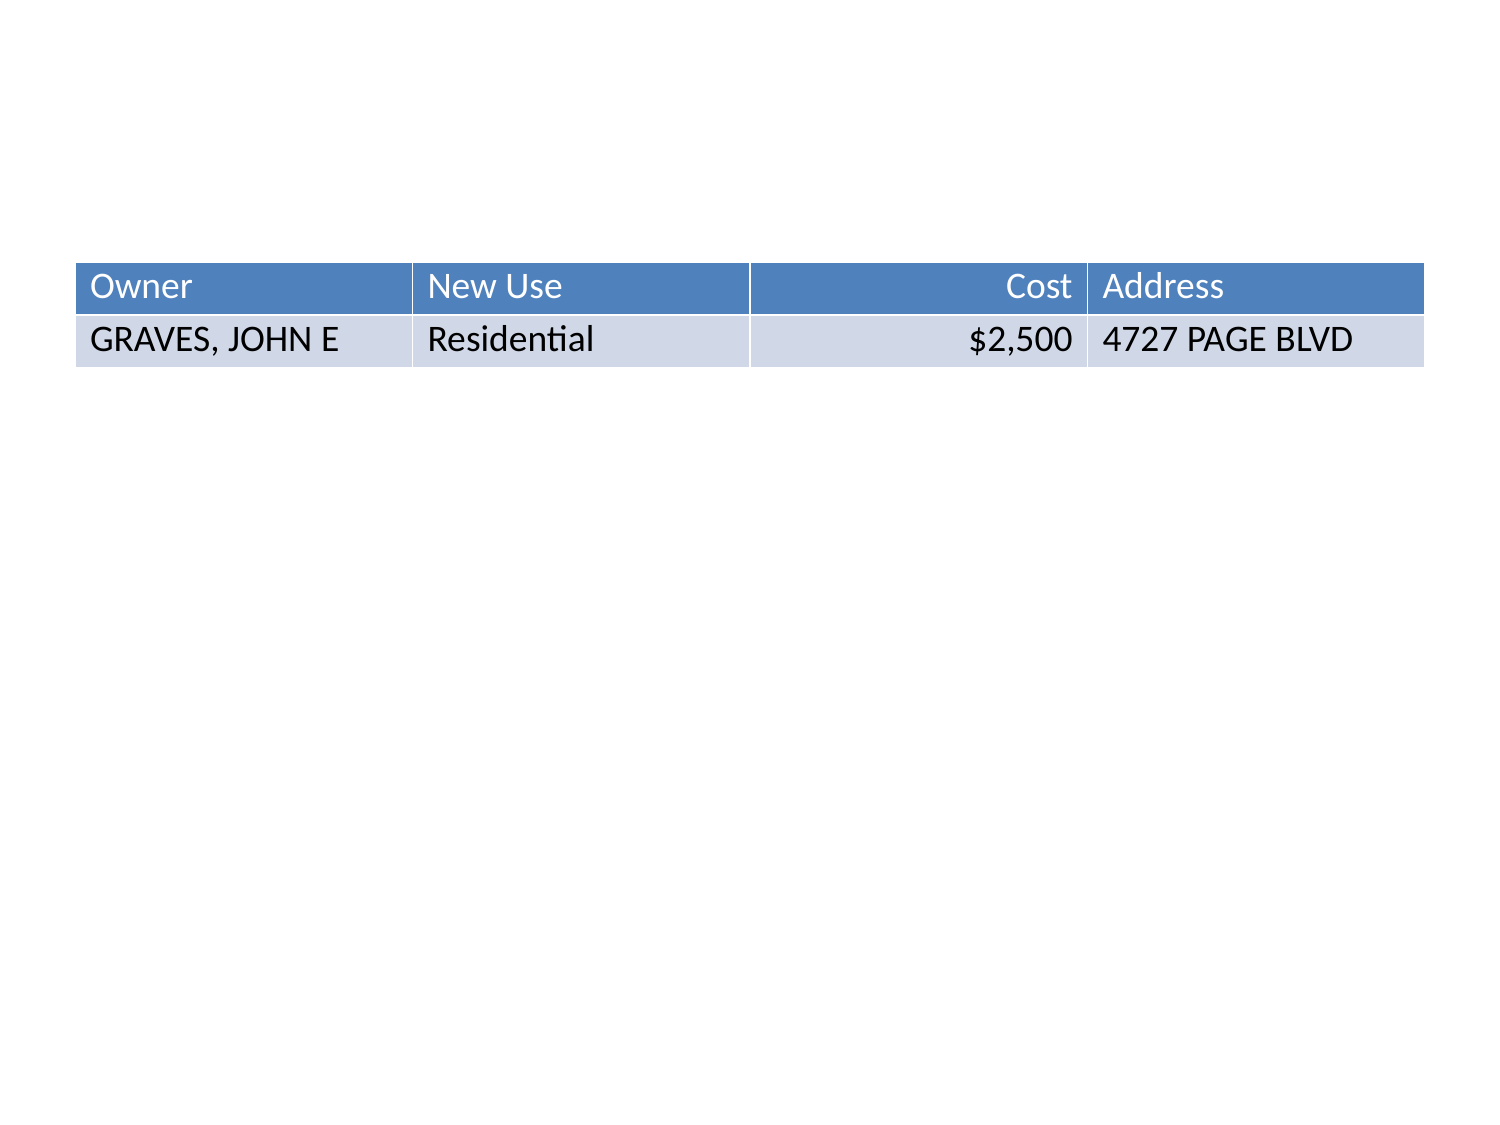

| Owner | New Use | Cost | Address |
| --- | --- | --- | --- |
| GRAVES, JOHN E | Residential | $2,500 | 4727 PAGE BLVD |